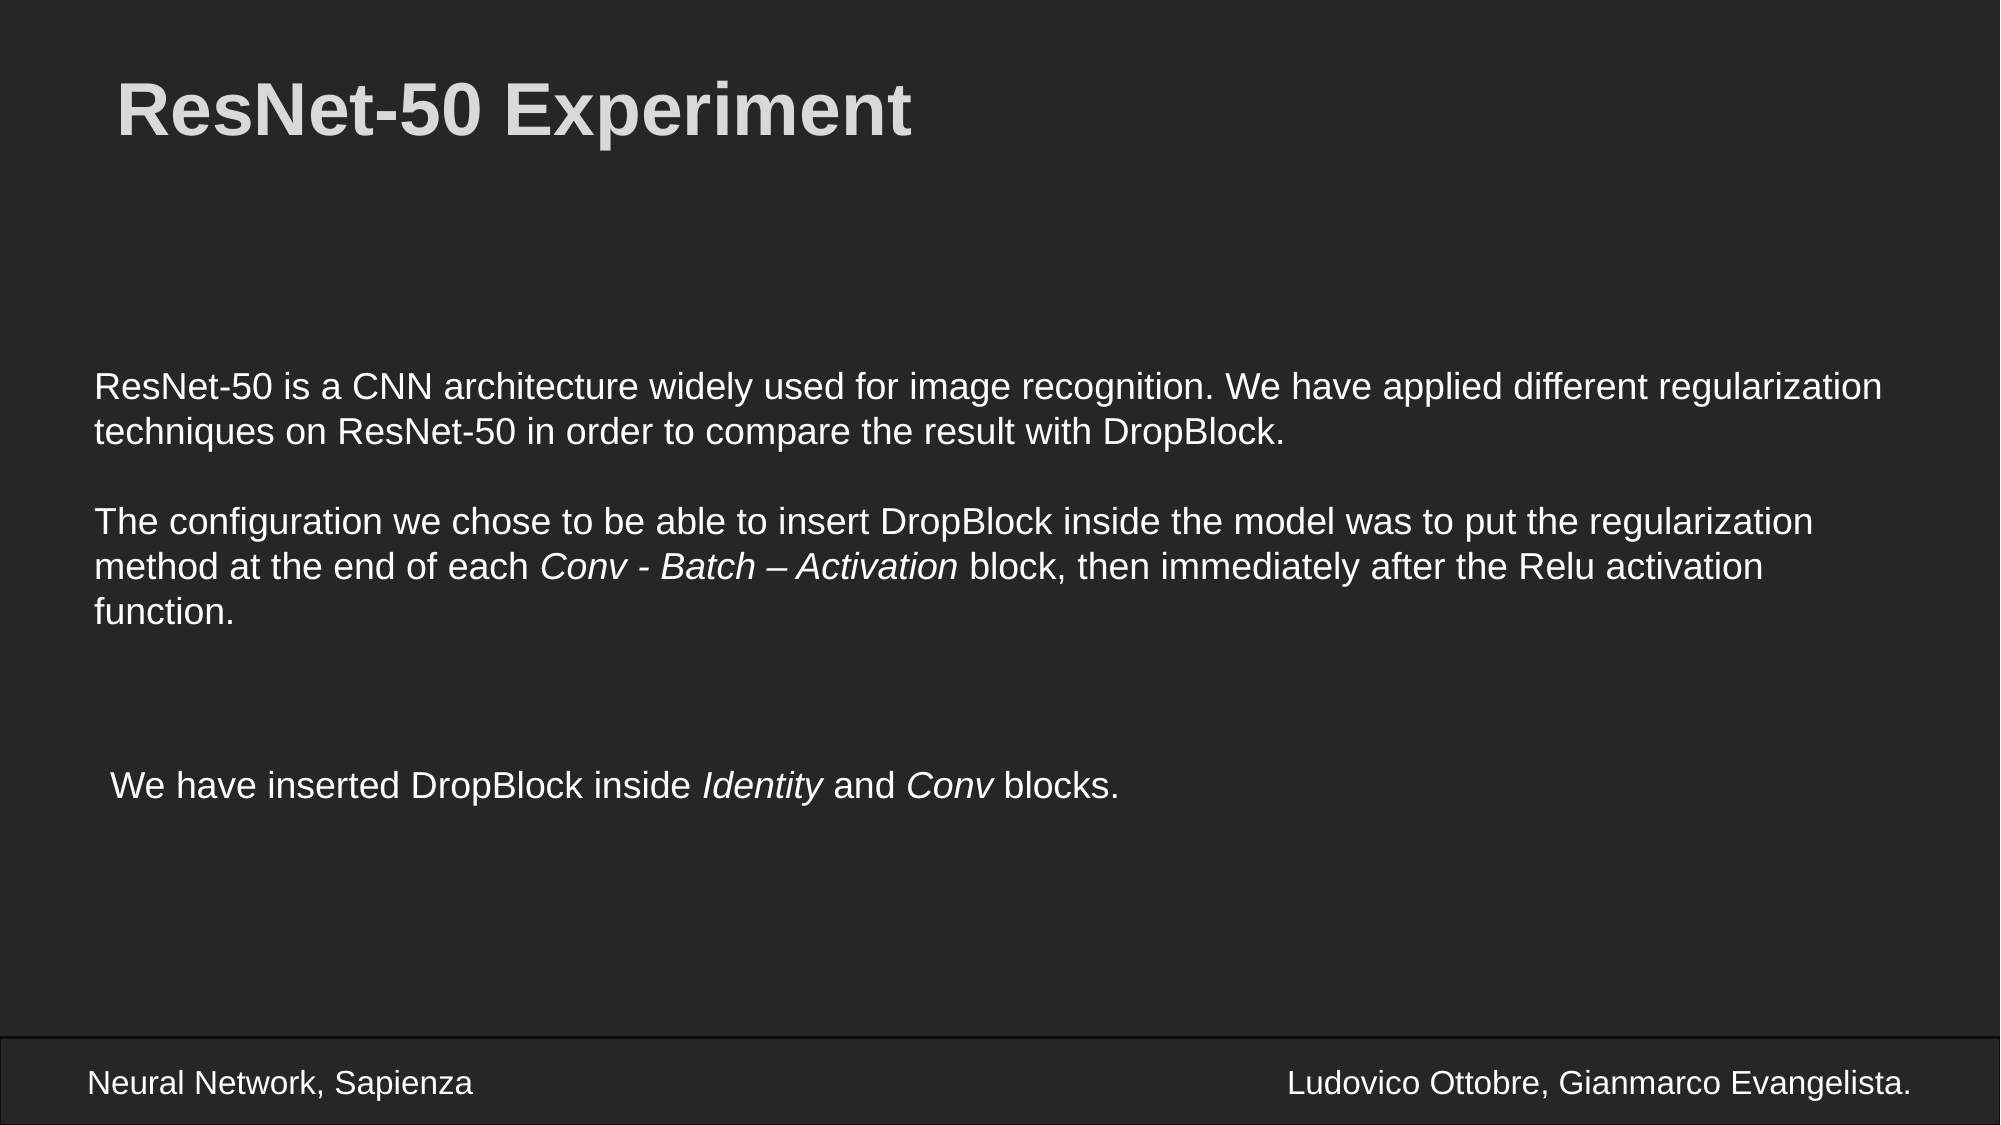

ResNet-50 Experiment
ResNet-50 is a CNN architecture widely used for image recognition. We have applied different regularization techniques on ResNet-50 in order to compare the result with DropBlock.

The configuration we chose to be able to insert DropBlock inside the model was to put the regularization method at the end of each Conv - Batch – Activation block, then immediately after the Relu activation function.
We have inserted DropBlock inside Identity and Conv blocks.
Neural Network, Sapienza						Ludovico Ottobre, Gianmarco Evangelista.